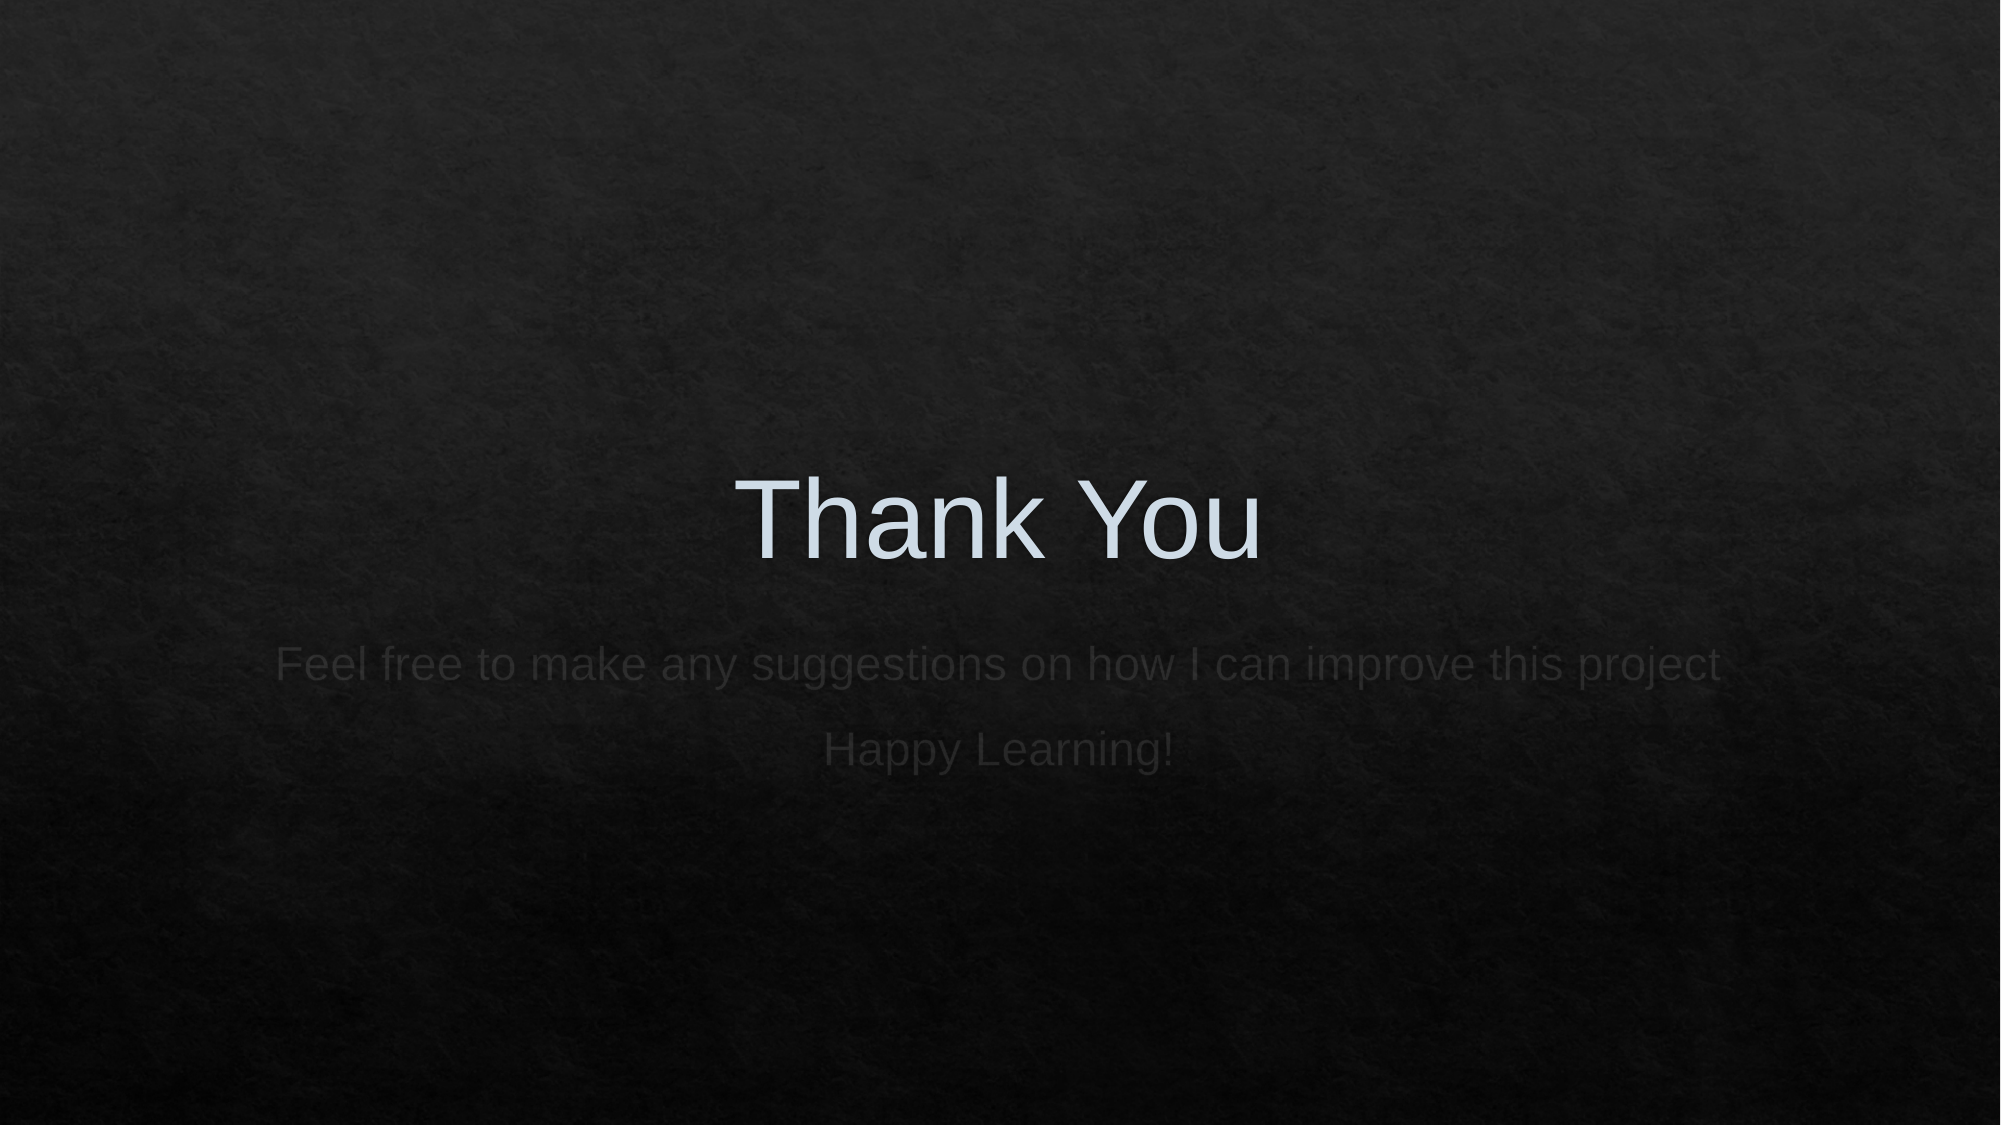

# Thank You
Feel free to make any suggestions on how I can improve this project
Happy Learning!